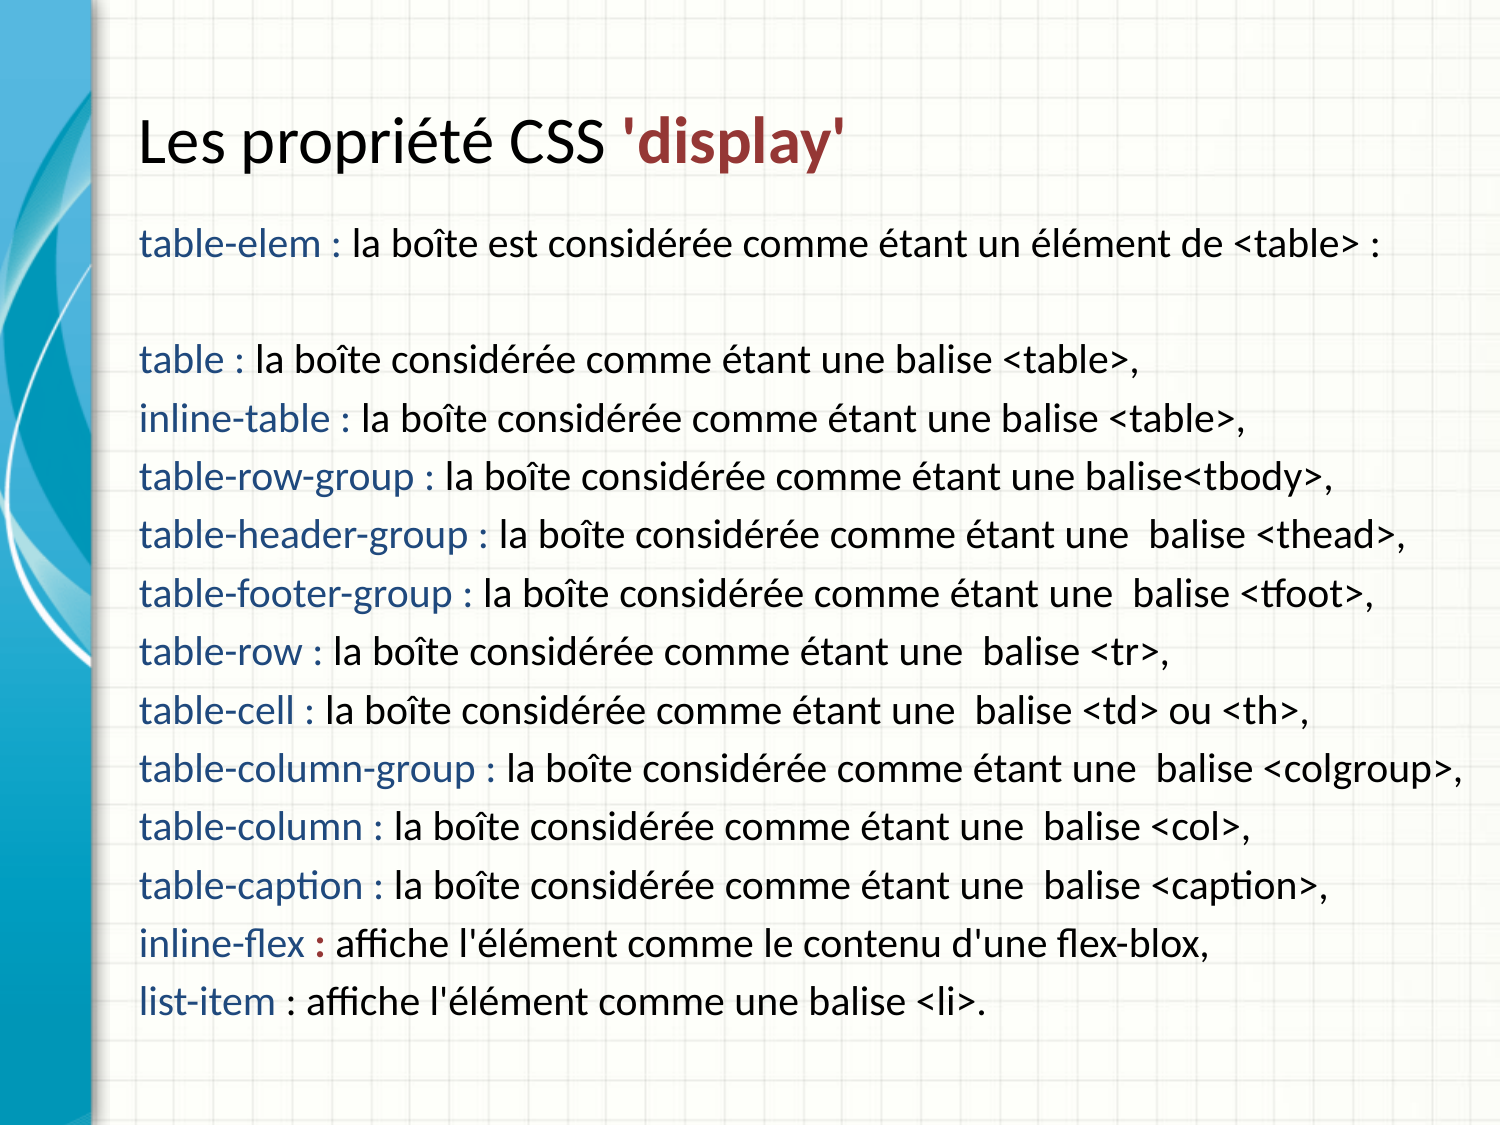

Les propriété CSS 'display'
table-elem : la boîte est considérée comme étant un élément de <table> :

table : la boîte considérée comme étant une balise <table>,
inline-table : la boîte considérée comme étant une balise <table>,
table-row-group : la boîte considérée comme étant une balise<tbody>,
table-header-group : la boîte considérée comme étant une  balise <thead>,
table-footer-group : la boîte considérée comme étant une  balise <tfoot>,
table-row : la boîte considérée comme étant une  balise <tr>,
table-cell : la boîte considérée comme étant une  balise <td> ou <th>,
table-column-group : la boîte considérée comme étant une  balise <colgroup>,
table-column : la boîte considérée comme étant une  balise <col>,
table-caption : la boîte considérée comme étant une  balise <caption>,
inline-flex : affiche l'élément comme le contenu d'une flex-blox,
list-item : affiche l'élément comme une balise <li>.